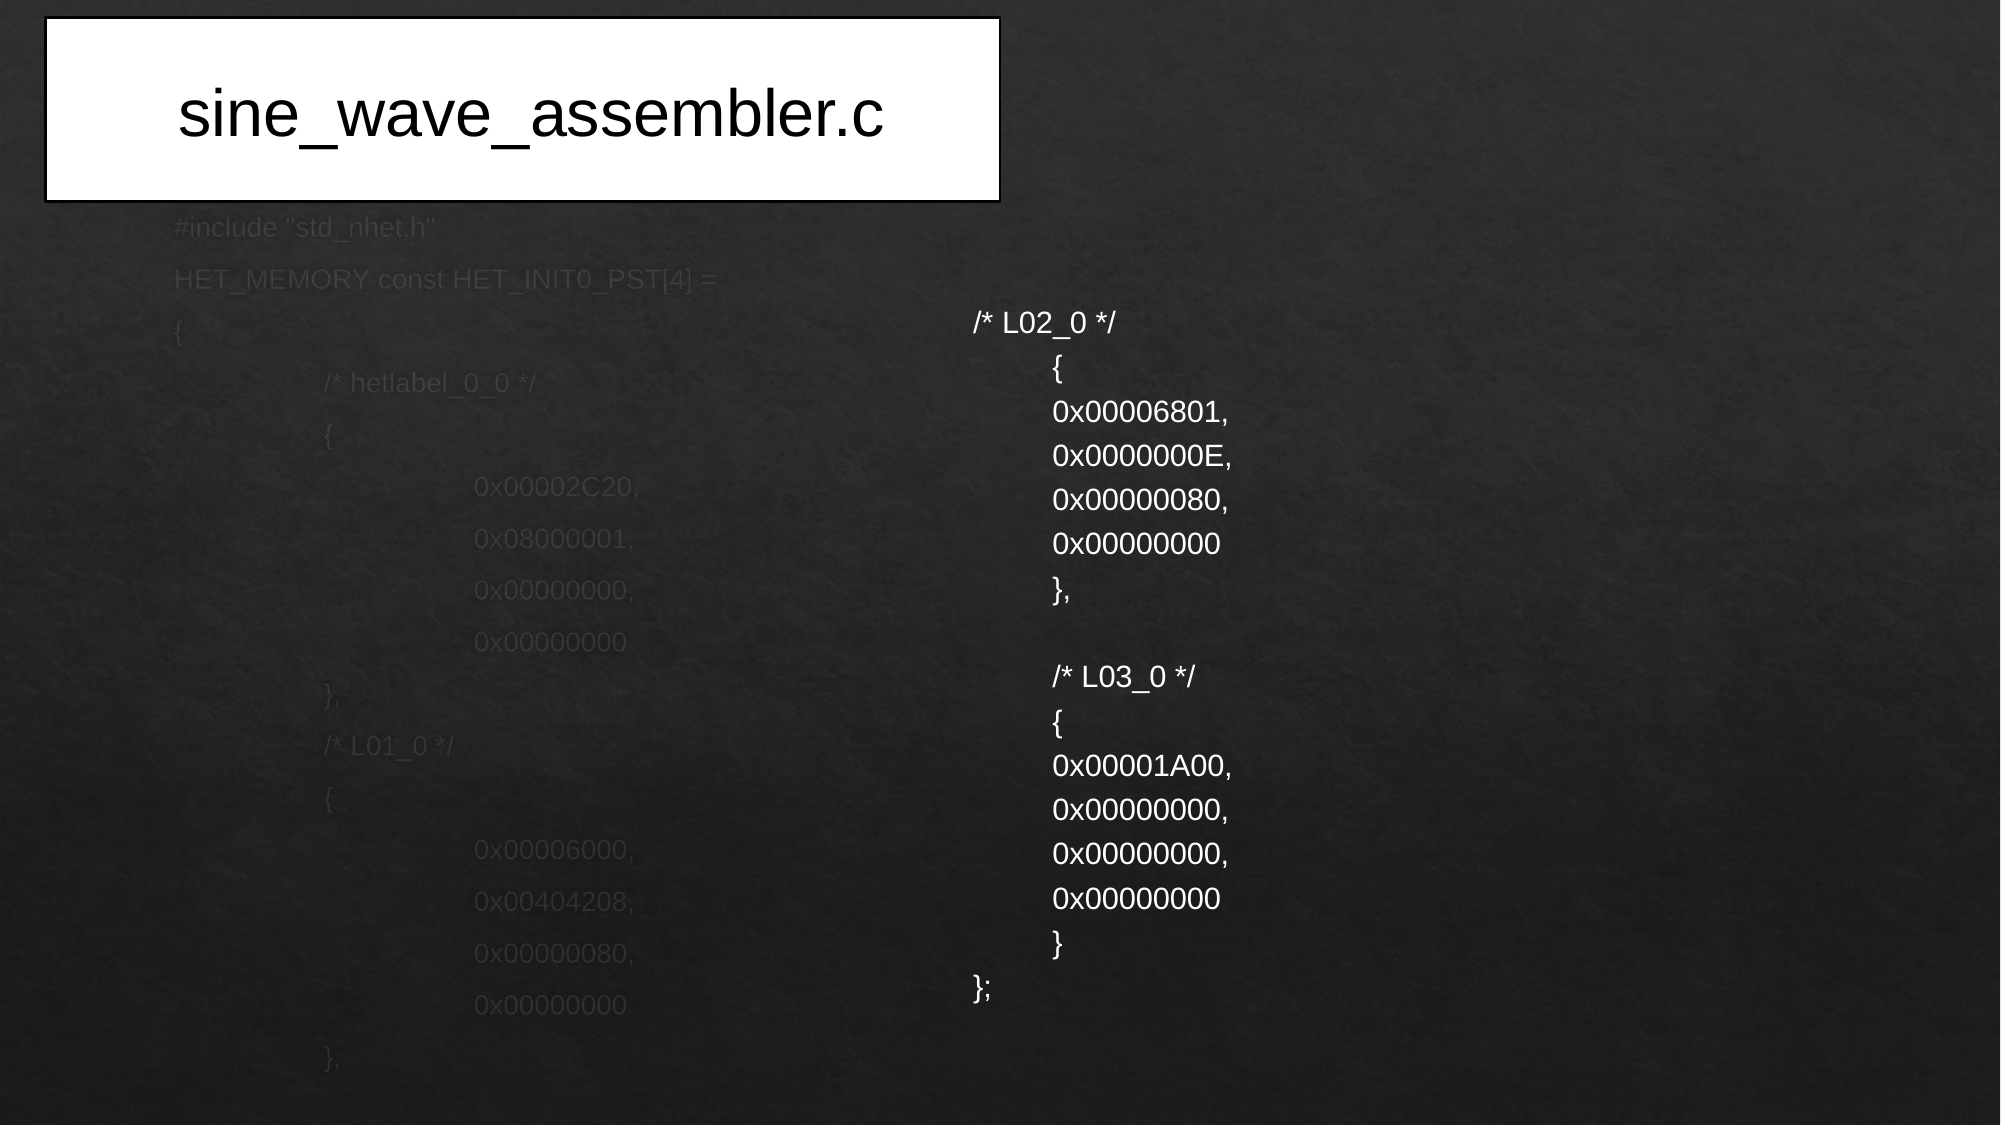

sine_wave_assembler.c
#include "std_nhet.h"
HET_MEMORY const HET_INIT0_PST[4] =
{
 	/* hetlabel_0_0 */
	{
		0x00002C20,
		0x08000001,
		0x00000000,
		0x00000000
	},
 	/* L01_0 */
	{
		0x00006000,
		0x00404208,
		0x00000080,
		0x00000000
	},
/* L02_0 */
	{
		0x00006801,
		0x0000000E,
		0x00000080,
		0x00000000
	},

 	/* L03_0 */
	{
		0x00001A00,
		0x00000000,
		0x00000000,
		0x00000000
	}
};